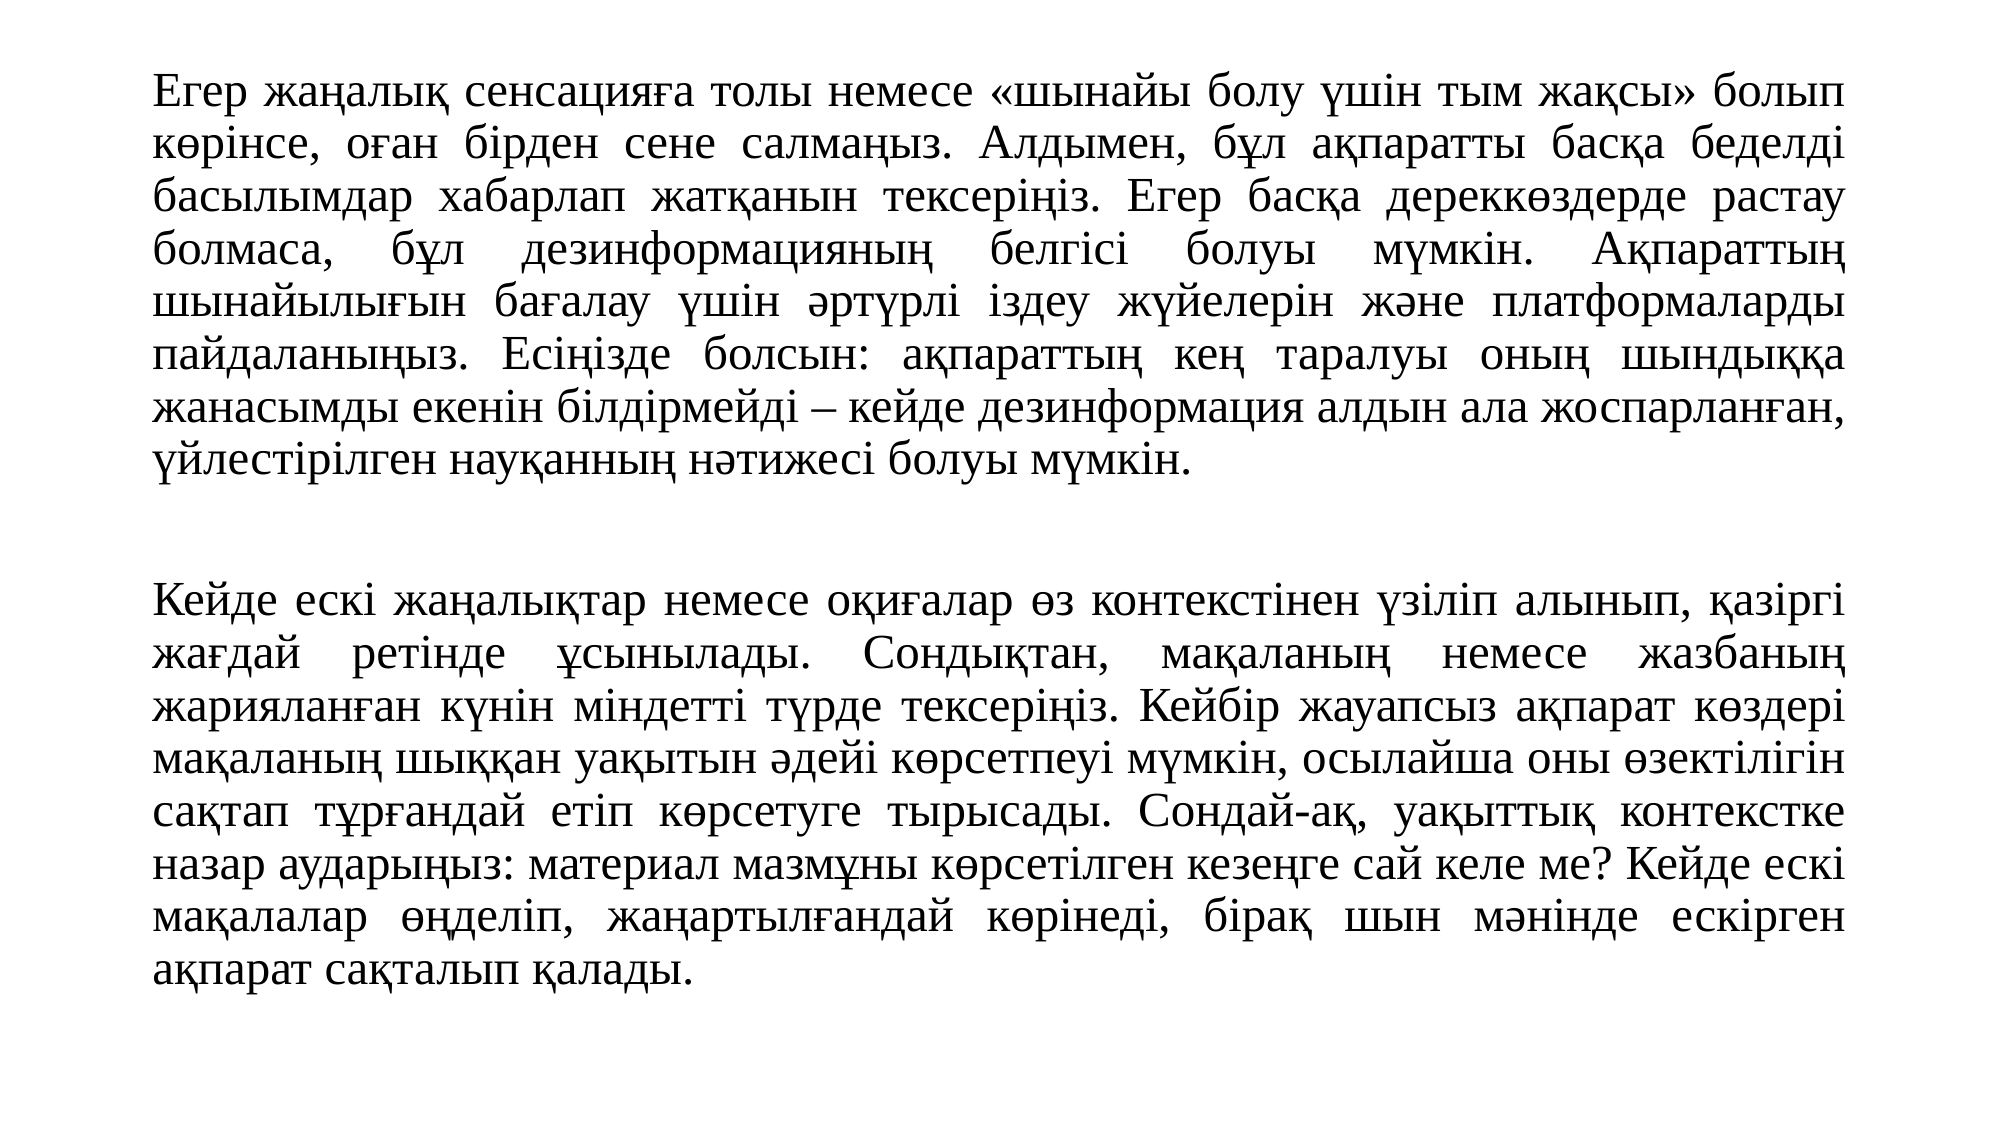

Егер жаңалық сенсацияға толы немесе «шынайы болу үшін тым жақсы» болып көрінсе, оған бірден сене салмаңыз. Алдымен, бұл ақпаратты басқа беделді басылымдар хабарлап жатқанын тексеріңіз. Егер басқа дереккөздерде растау болмаса, бұл дезинформацияның белгісі болуы мүмкін. Ақпараттың шынайылығын бағалау үшін әртүрлі іздеу жүйелерін және платформаларды пайдаланыңыз. Есіңізде болсын: ақпараттың кең таралуы оның шындыққа жанасымды екенін білдірмейді – кейде дезинформация алдын ала жоспарланған, үйлестірілген науқанның нәтижесі болуы мүмкін.

Кейде ескі жаңалықтар немесе оқиғалар өз контекстінен үзіліп алынып, қазіргі жағдай ретінде ұсынылады. Сондықтан, мақаланың немесе жазбаның жарияланған күнін міндетті түрде тексеріңіз. Кейбір жауапсыз ақпарат көздері мақаланың шыққан уақытын әдейі көрсетпеуі мүмкін, осылайша оны өзектілігін сақтап тұрғандай етіп көрсетуге тырысады. Сондай-ақ, уақыттық контекстке назар аударыңыз: материал мазмұны көрсетілген кезеңге сай келе ме? Кейде ескі мақалалар өңделіп, жаңартылғандай көрінеді, бірақ шын мәнінде ескірген ақпарат сақталып қалады.